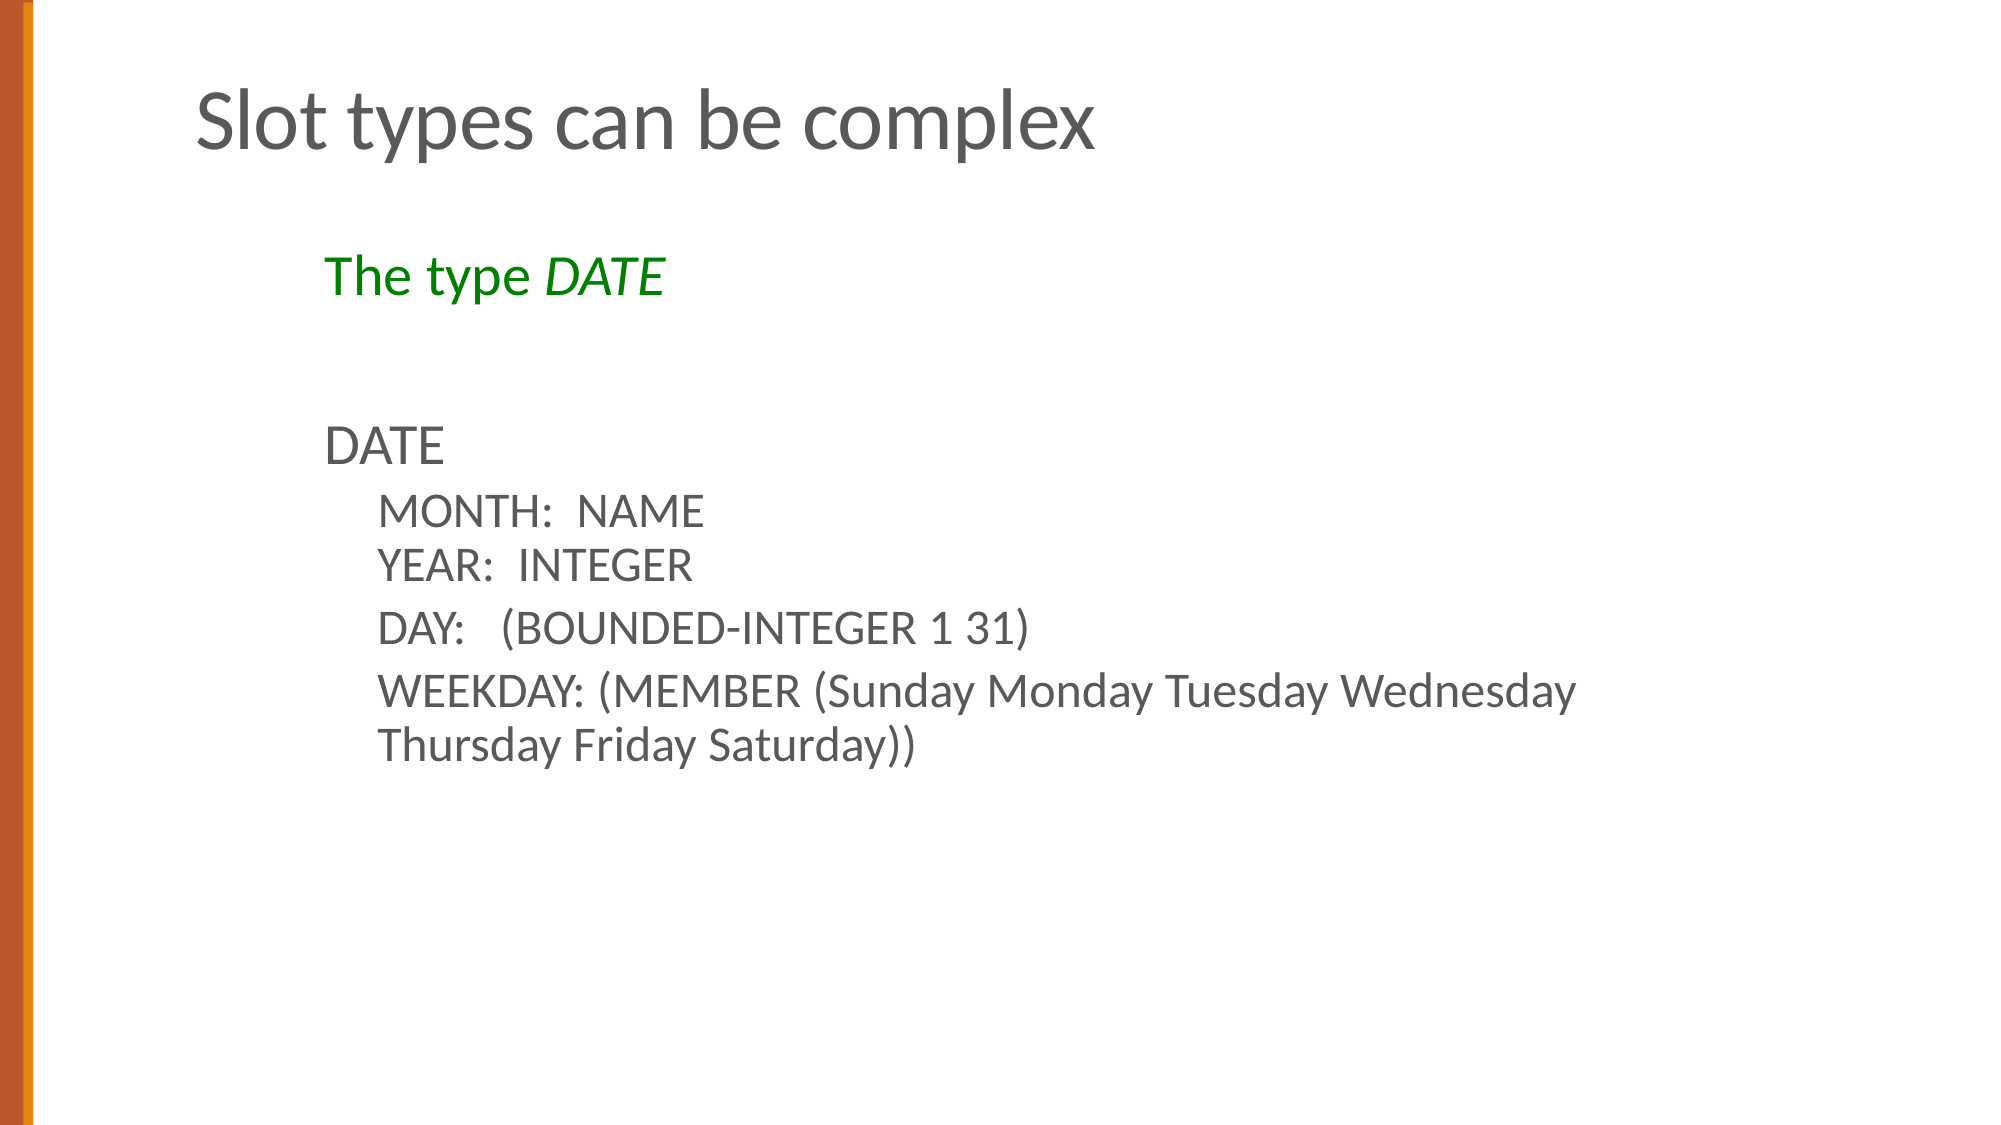

# Slot types can be complex
The type DATE

DATE
MONTH:  NAME
YEAR:  INTEGER
DAY:   (BOUNDED-INTEGER 1 31)
WEEKDAY: (MEMBER (Sunday Monday Tuesday Wednesday Thursday Friday Saturday))